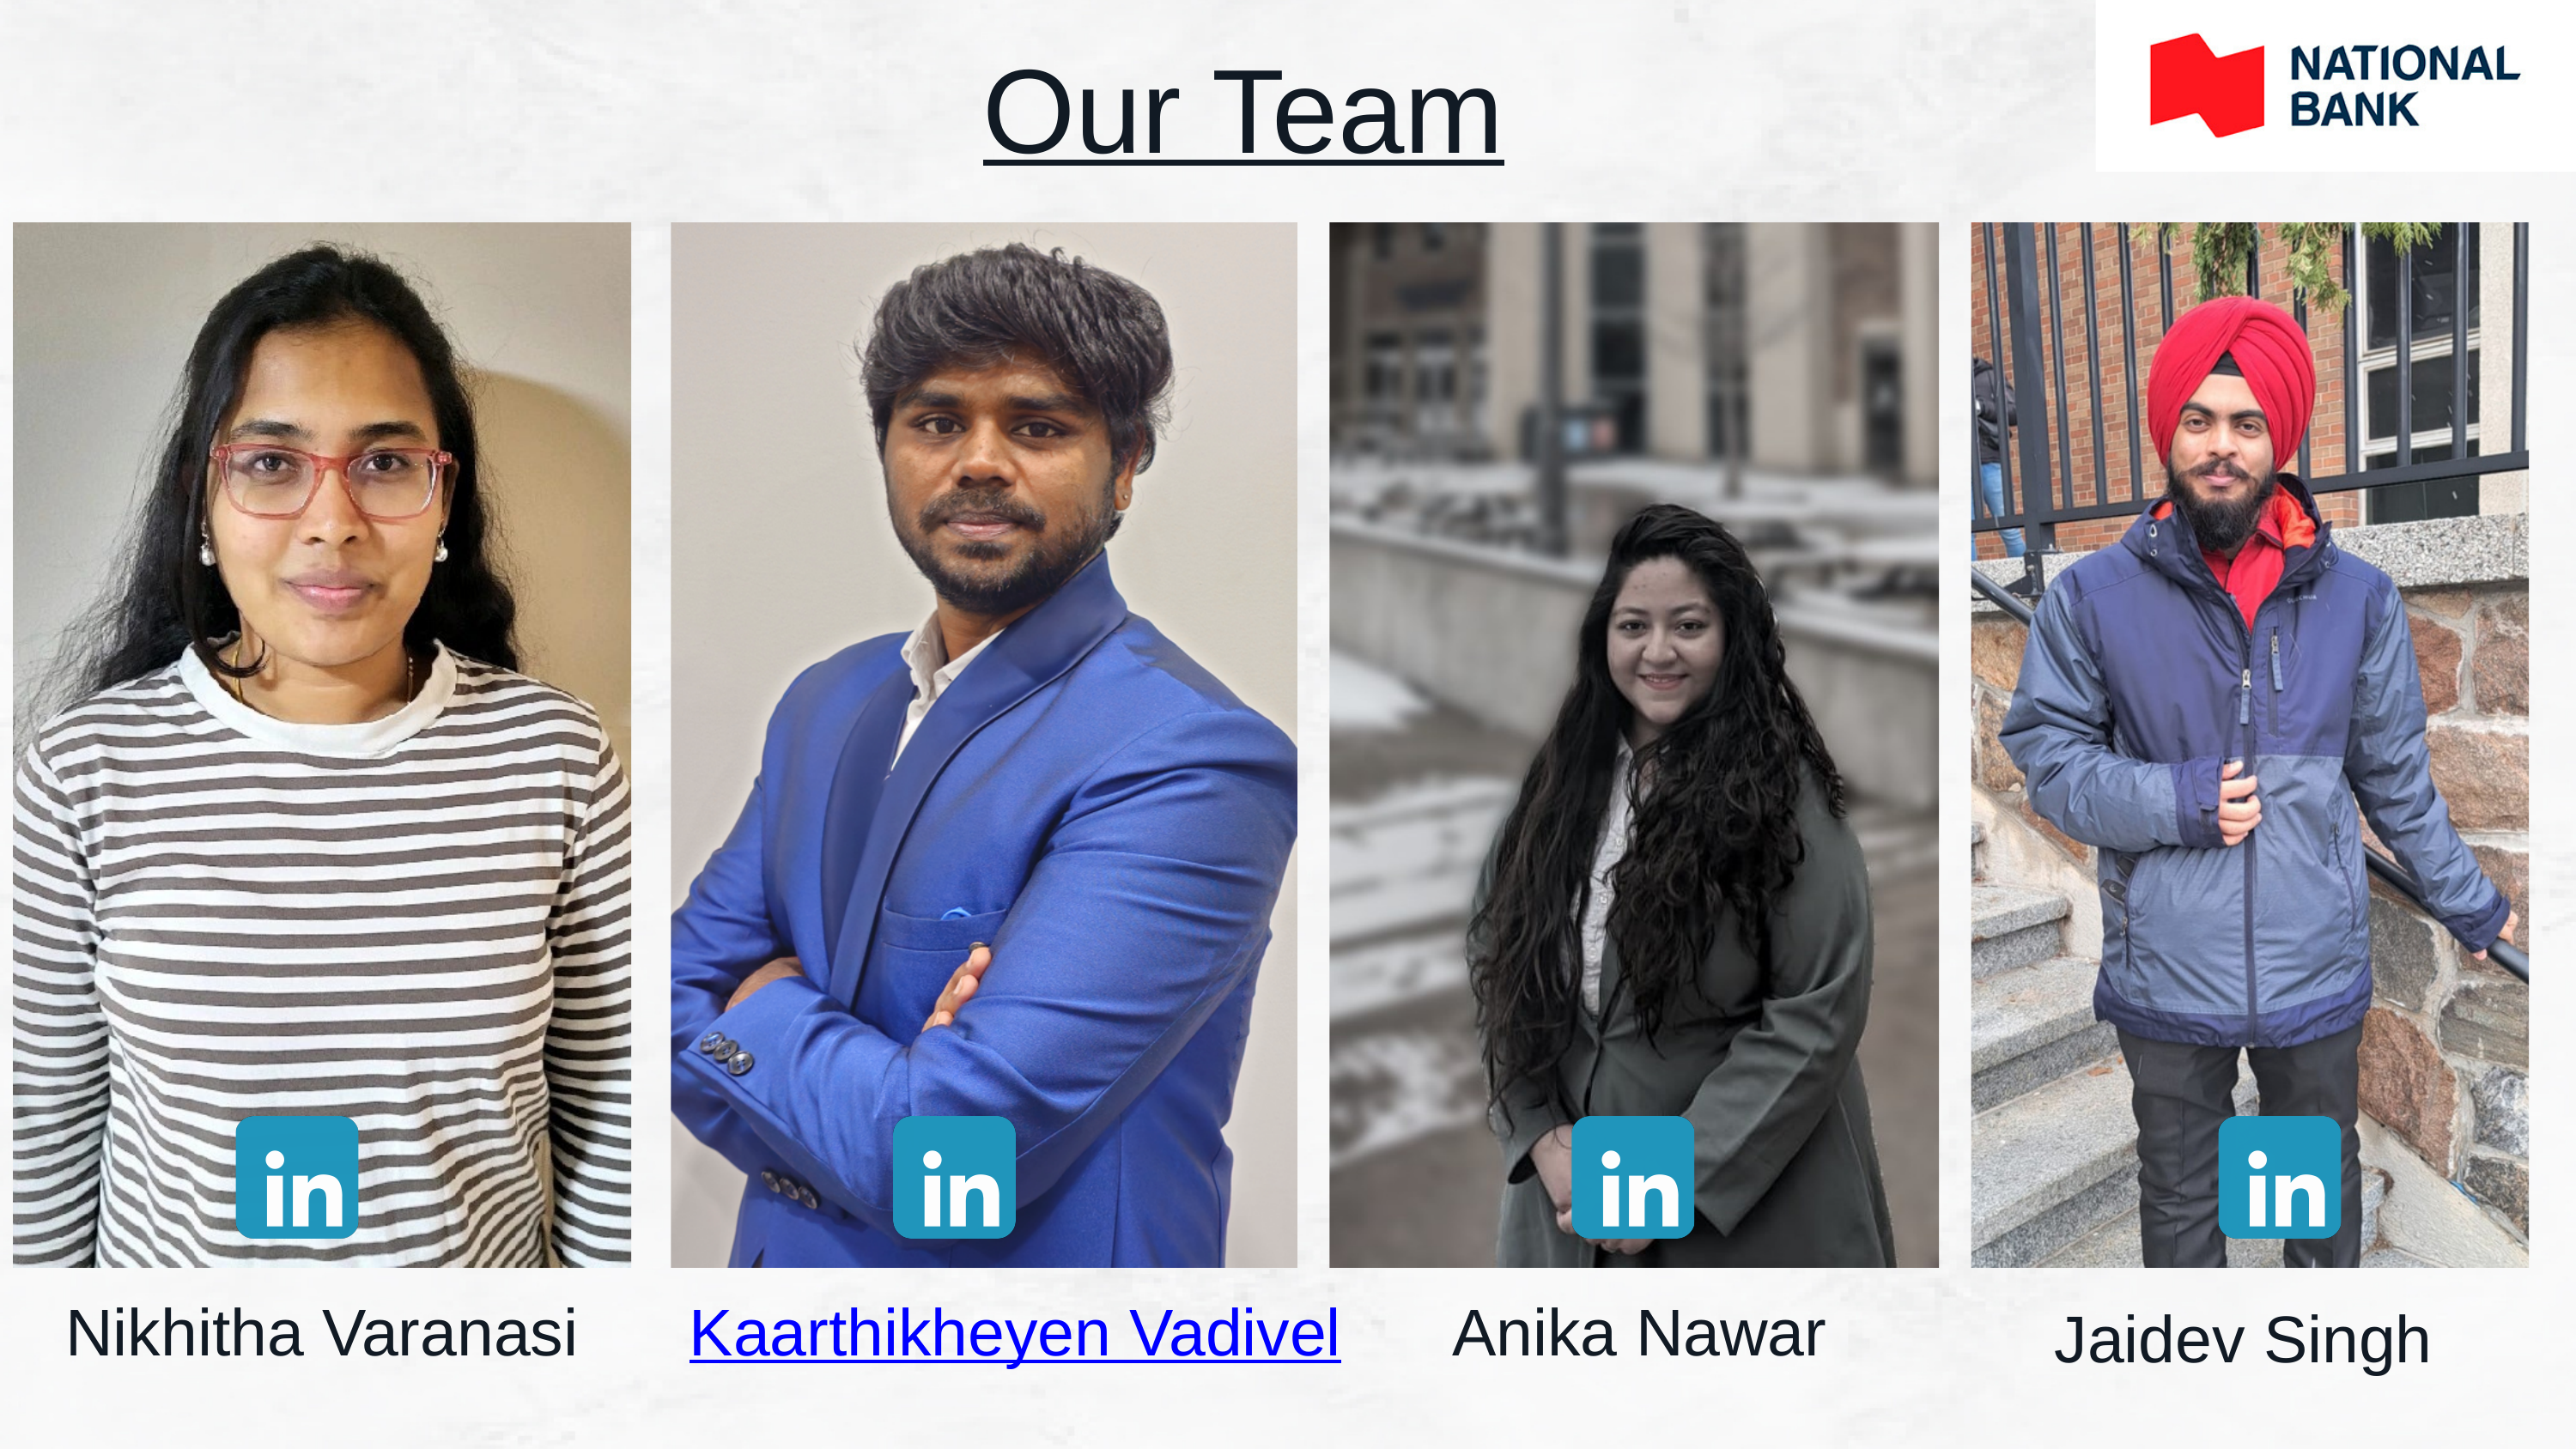

Our Team

Nikhitha Varanasi
Kaarthikheyen Vadivel
Anika Nawar
Jaidev Singh